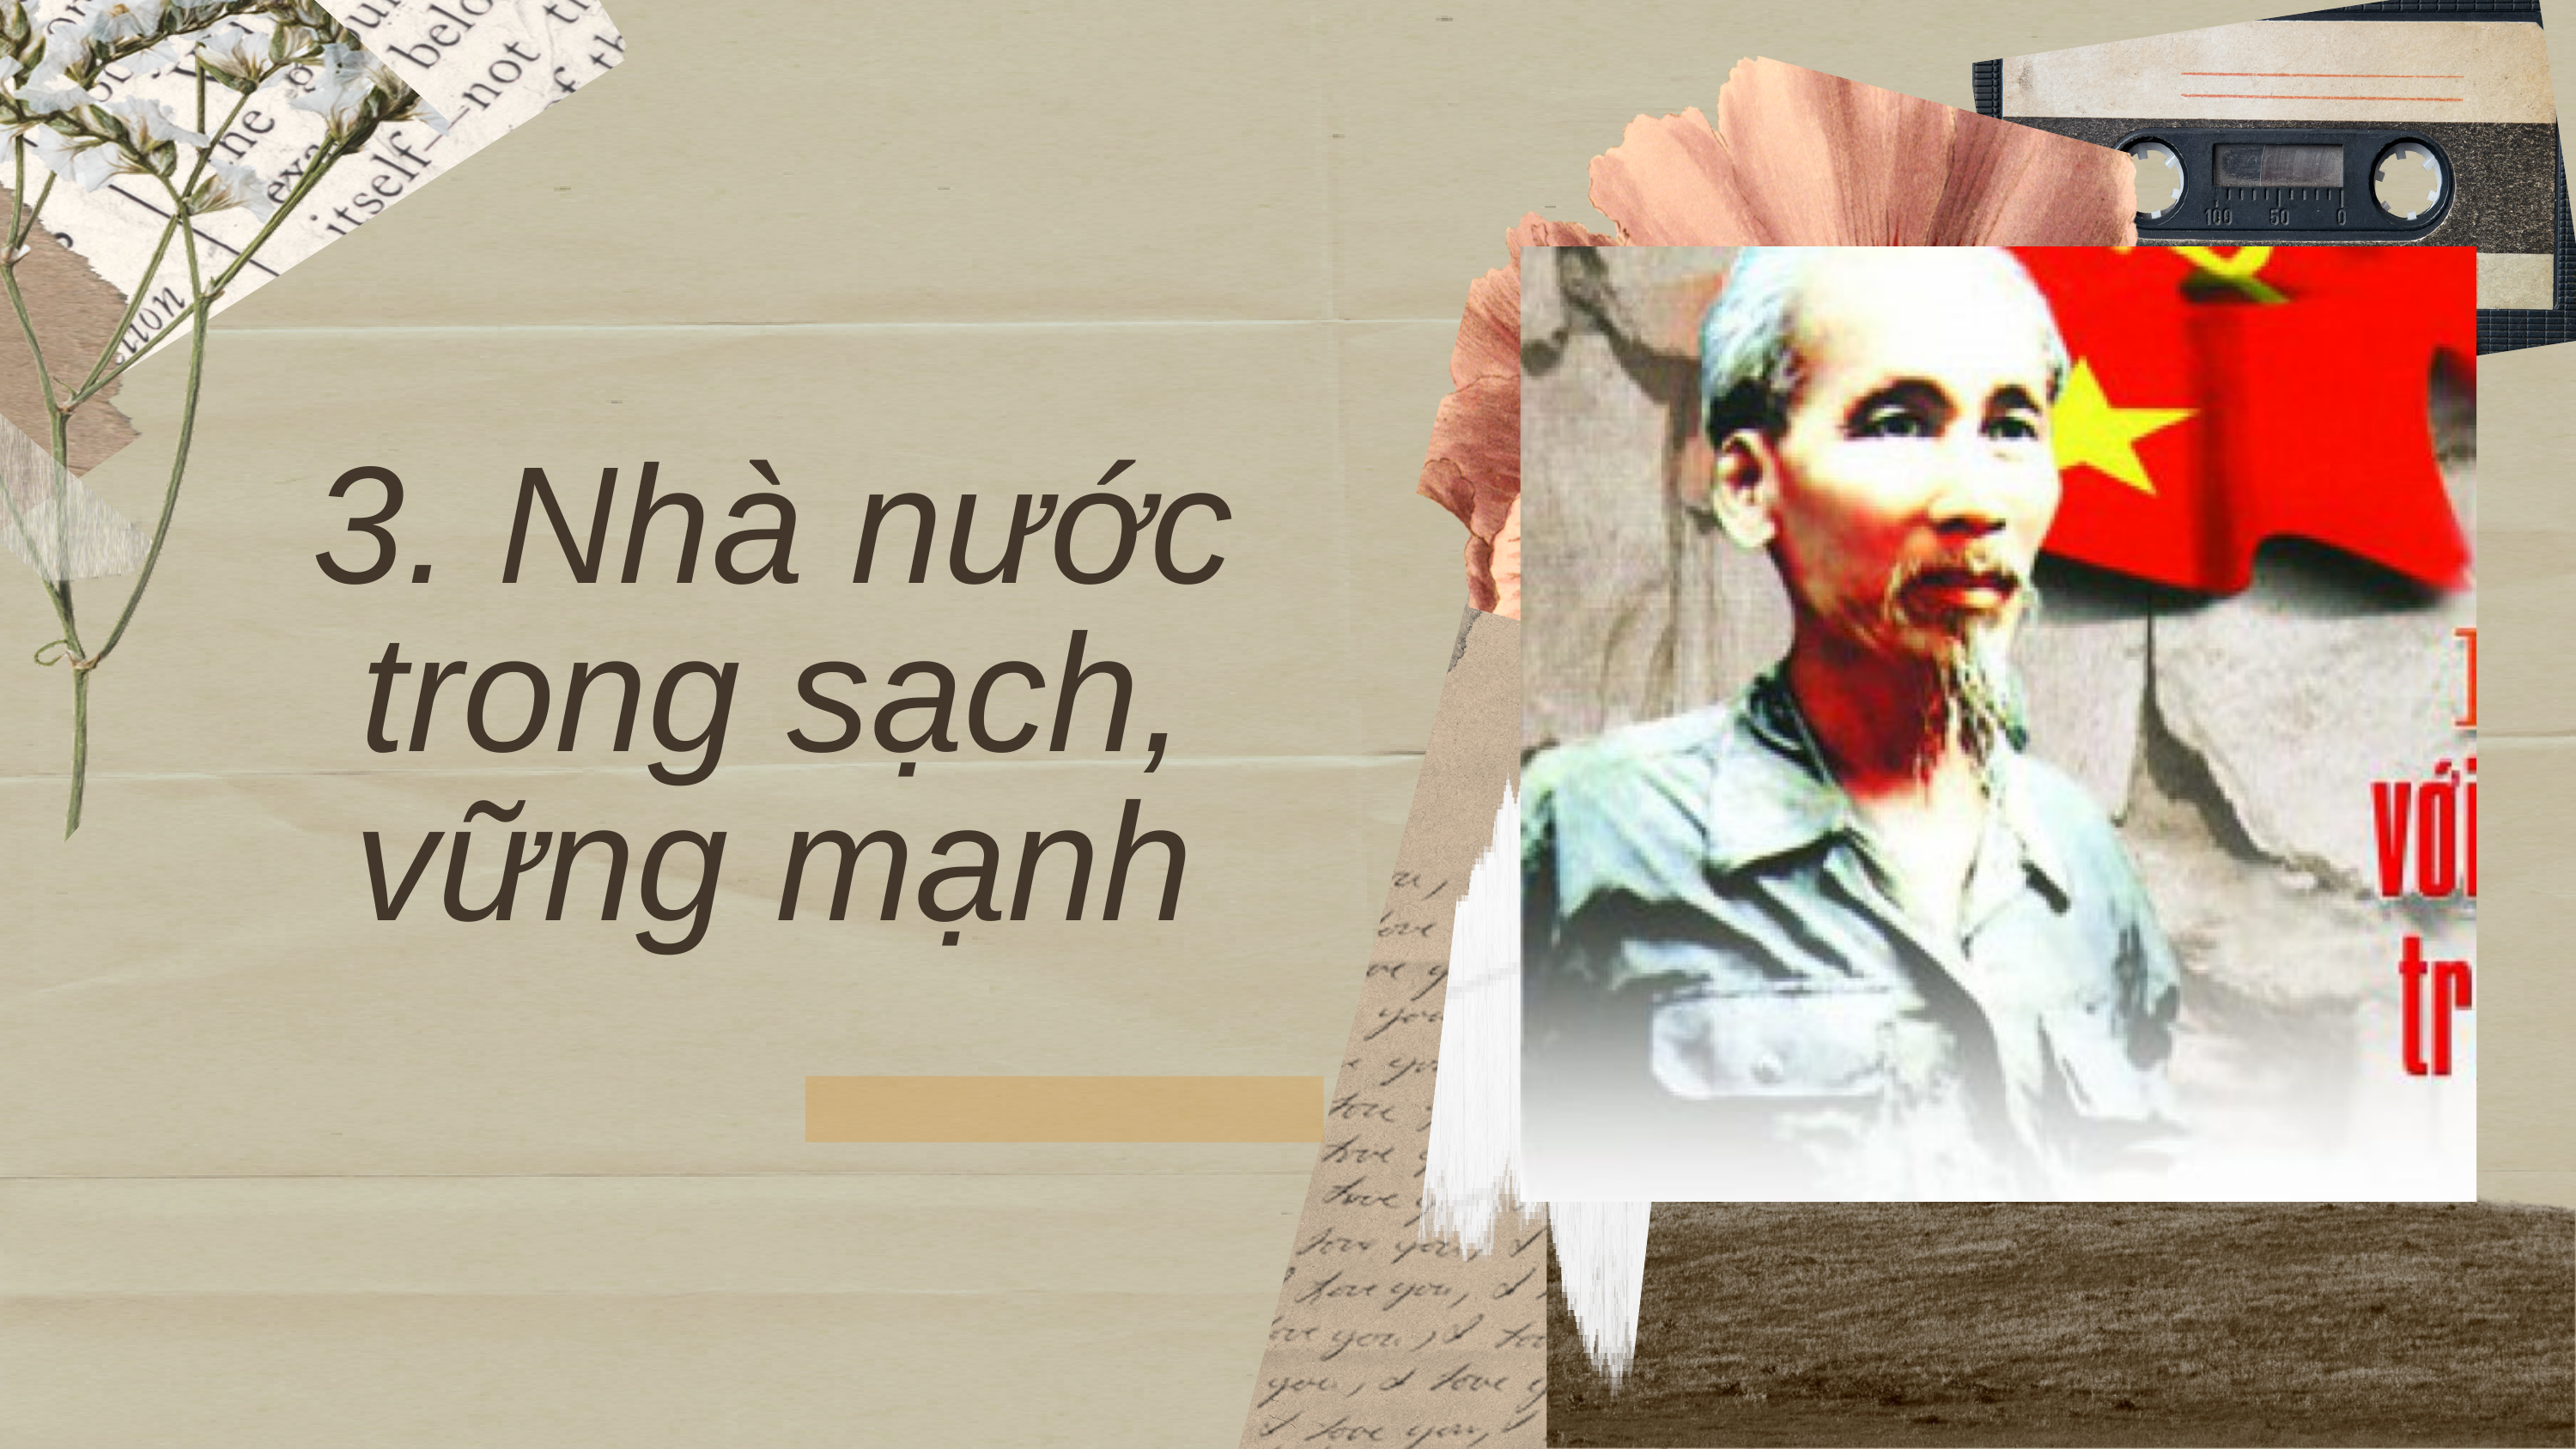

3. Nhà nước trong sạch, vững mạnh